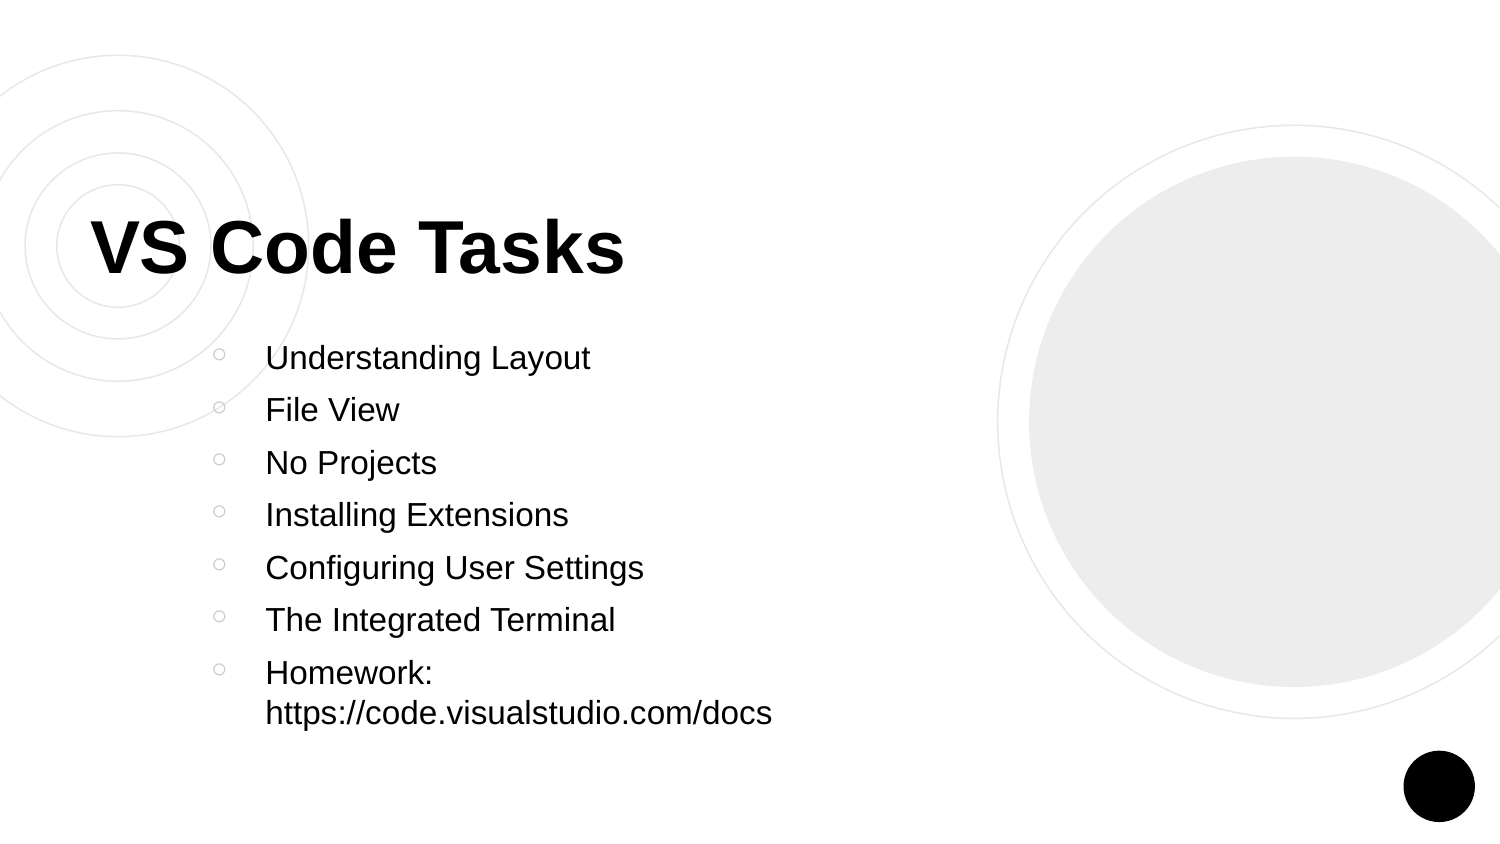

# VS Code Tasks
Understanding Layout
File View
No Projects
Installing Extensions
Configuring User Settings
The Integrated Terminal
Homework: https://code.visualstudio.com/docs